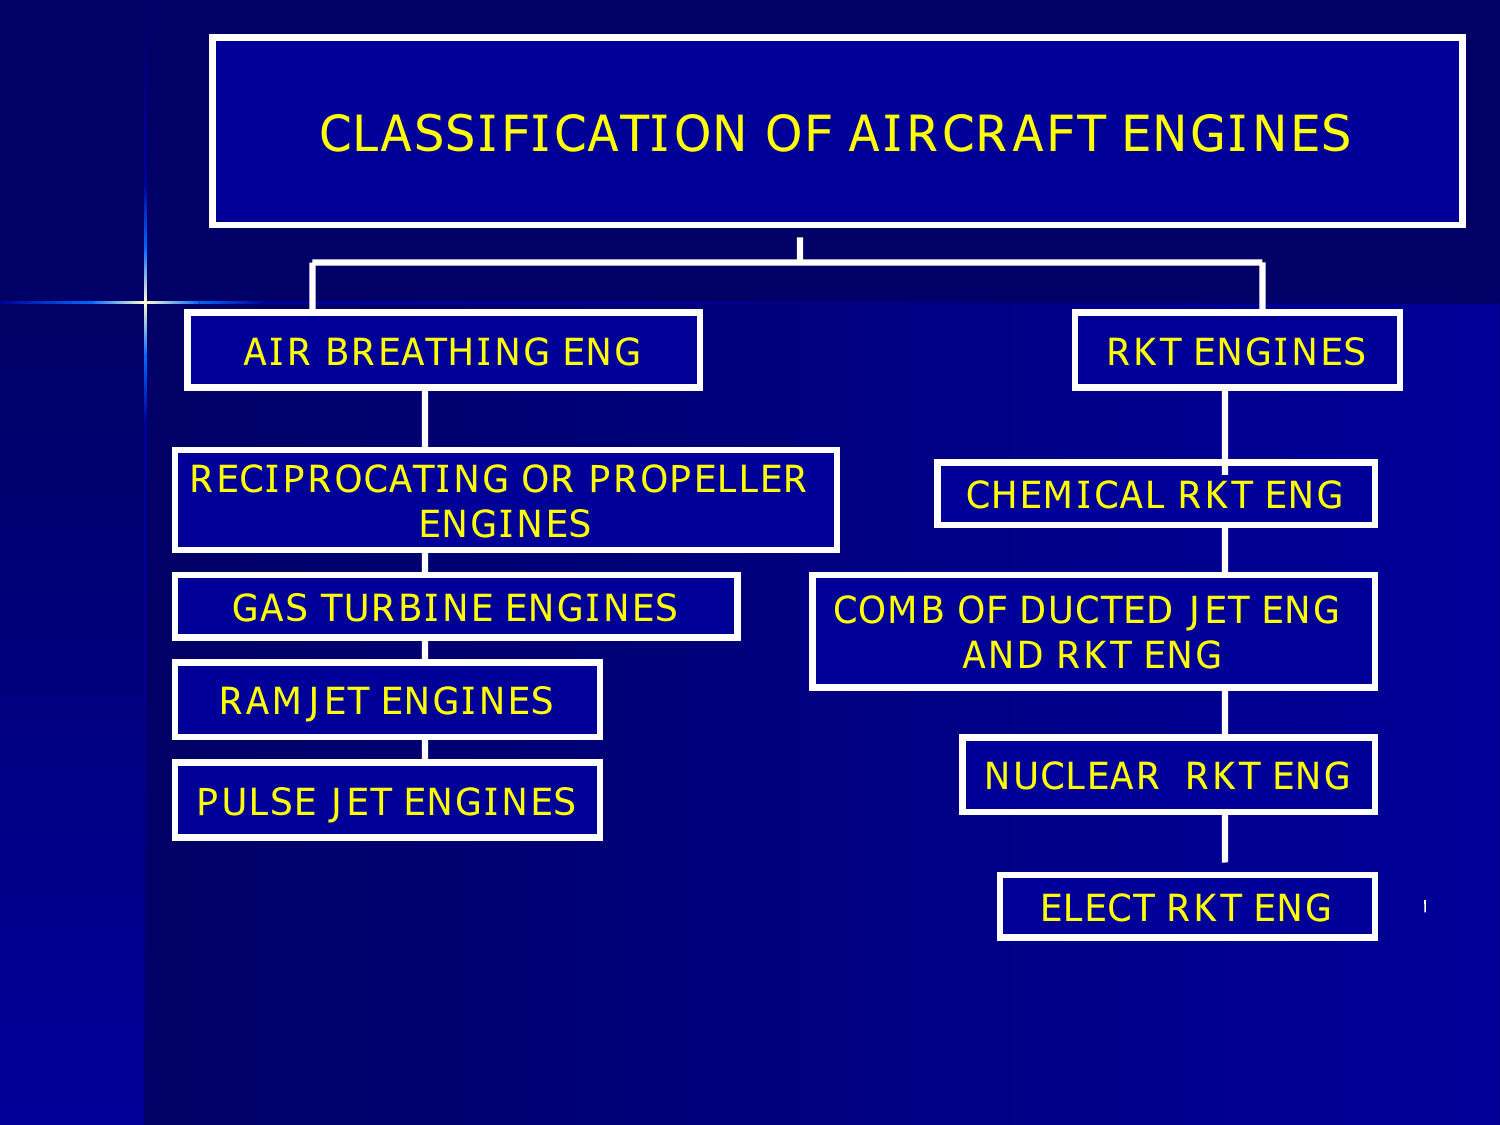

CLASSIFICATION OF AIRCRAFT ENGINES

AIR BREATHING ENG
RKT ENGINES

RECIPROCATING OR PROPELLER
ENGINES
CHEMICAL RKT ENG

GAS TURBINE ENGINES
COMB OF DUCTED JET ENG
AND RKT ENG

RAMJET ENGINES

NUCLEAR  RKT ENG
PULSE JET ENGINES

ELECT RKT ENG